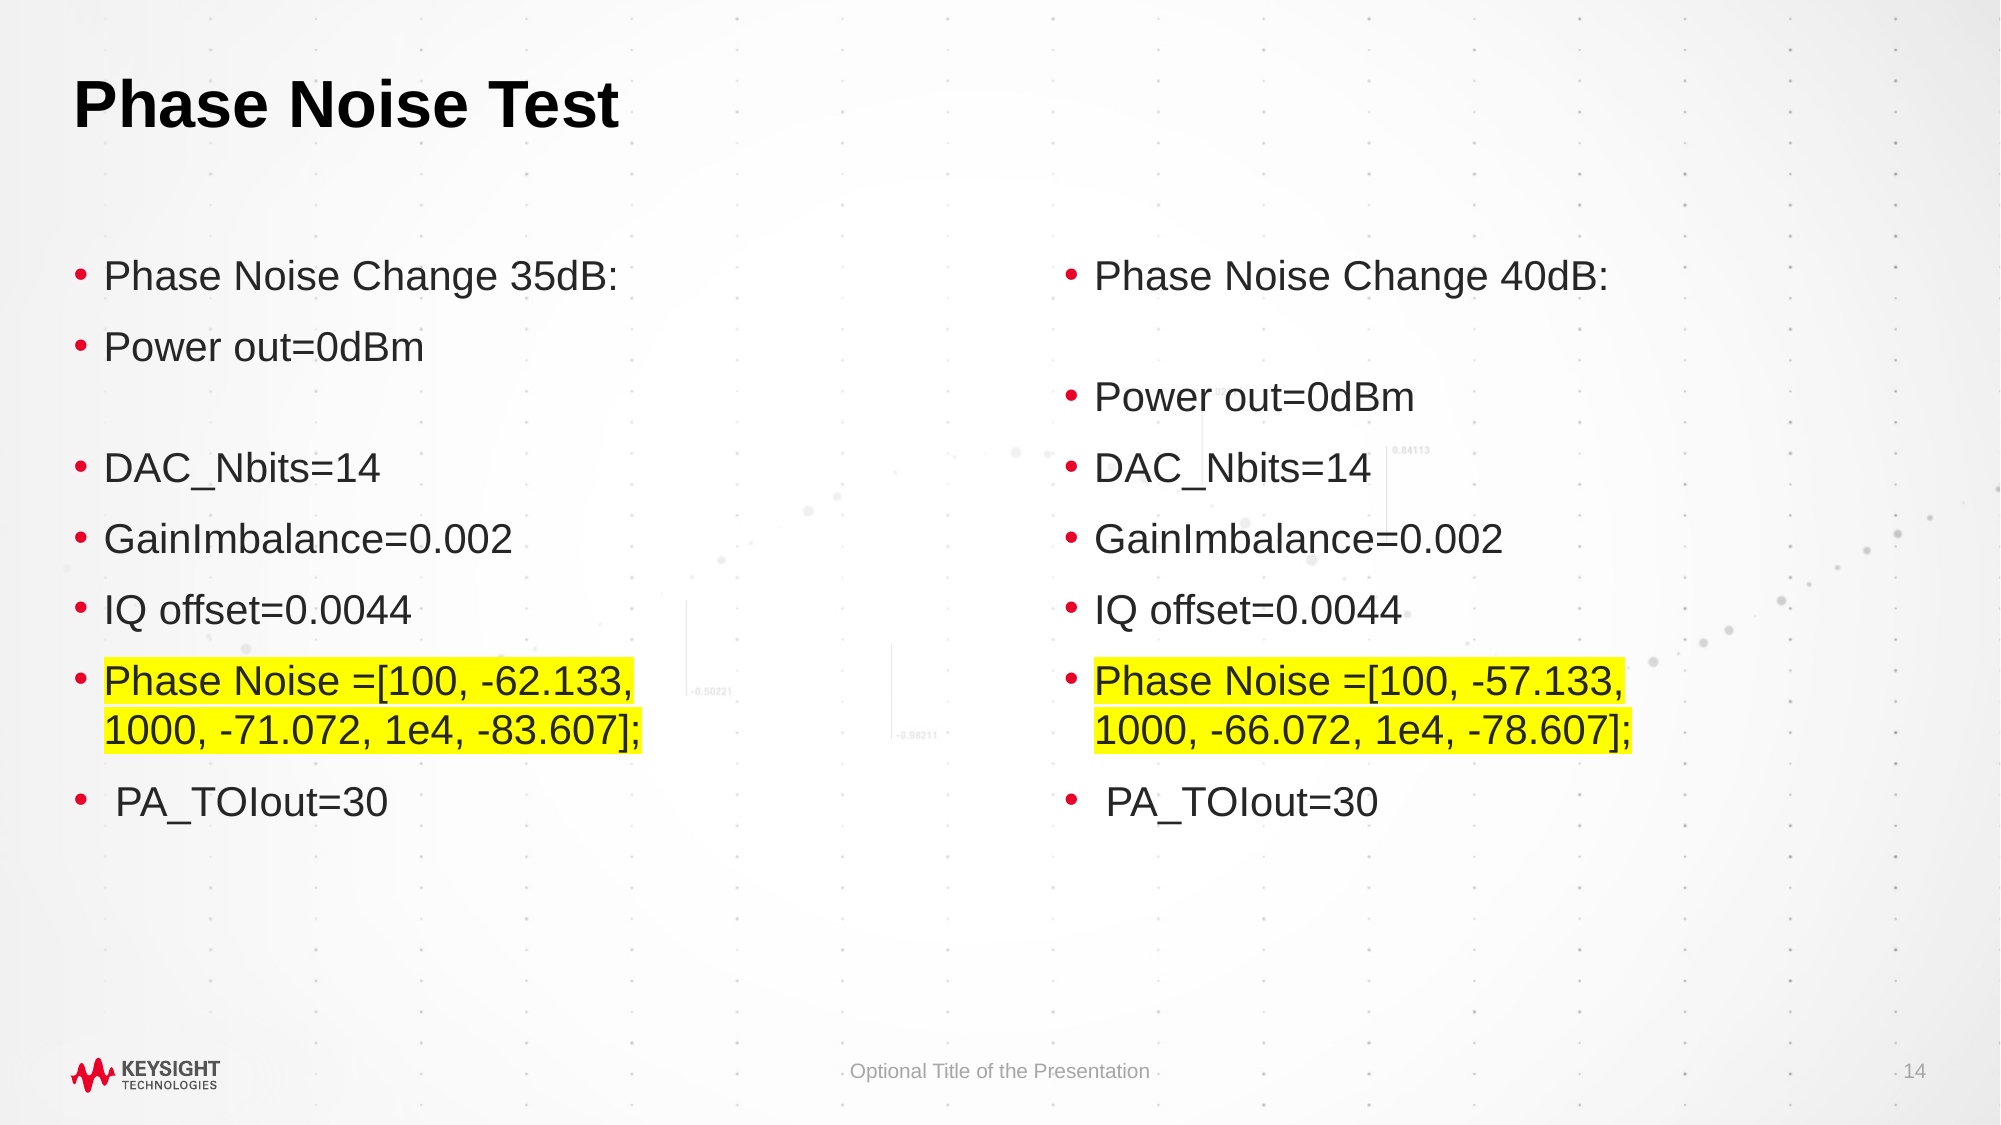

# Phase Noise Test

Phase Noise Change 35dB:
Power out=0dBm
DAC_Nbits=14
GainImbalance=0.002
IQ offset=0.0044
Phase Noise =[100, -62.133, 1000, -71.072, 1e4, -83.607];
 PA_TOIout=30
Phase Noise Change 40dB:
Power out=0dBm
DAC_Nbits=14
GainImbalance=0.002
IQ offset=0.0044
Phase Noise =[100, -57.133, 1000, -66.072, 1e4, -78.607];
 PA_TOIout=30
Optional Title of the Presentation